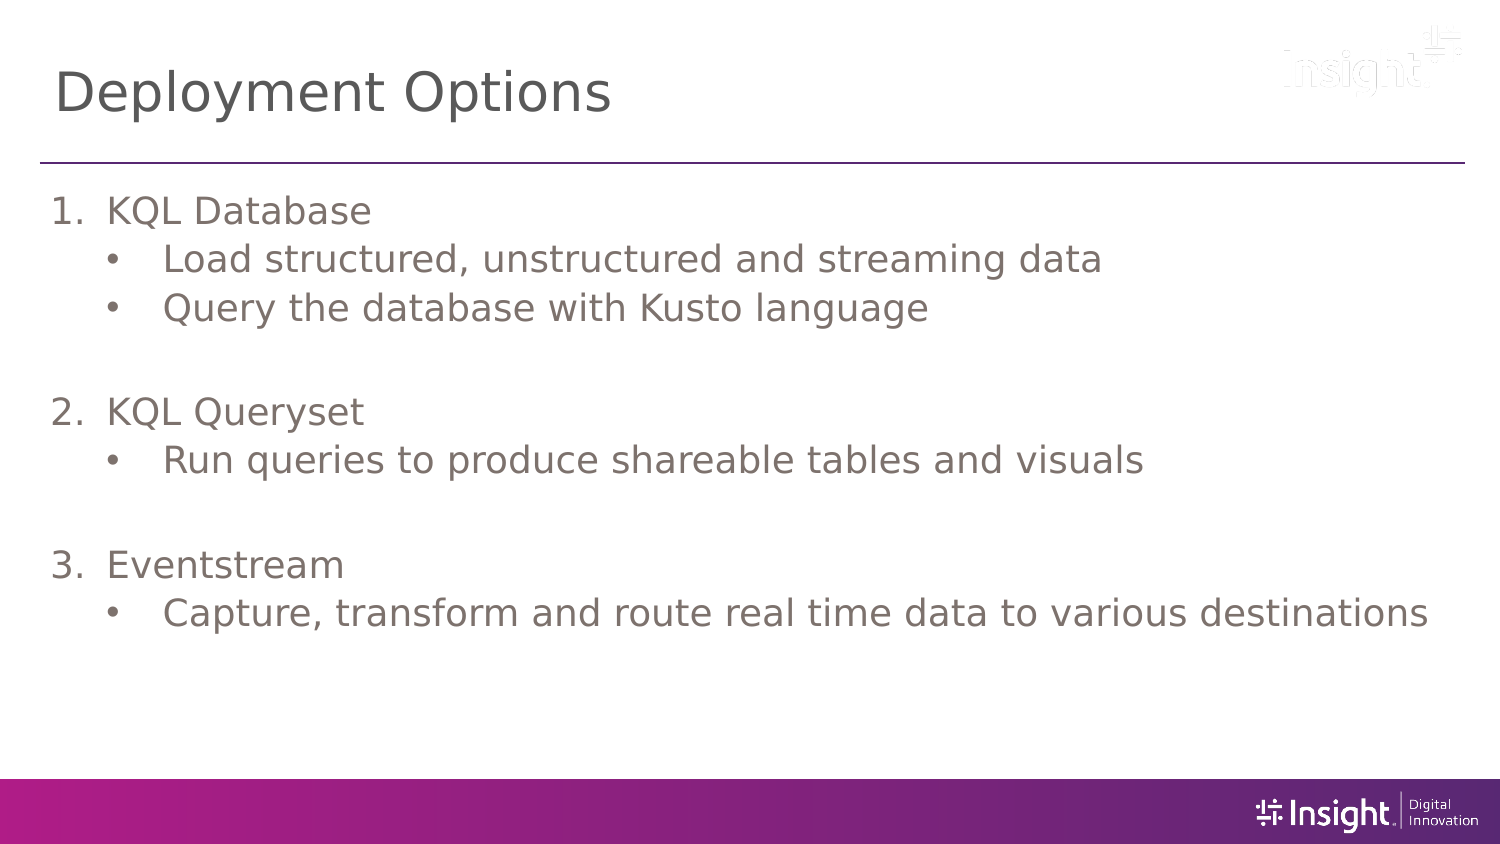

# Deployment Options
KQL Database
Load structured, unstructured and streaming data
Query the database with Kusto language

KQL Queryset
Run queries to produce shareable tables and visuals

Eventstream
Capture, transform and route real time data to various destinations